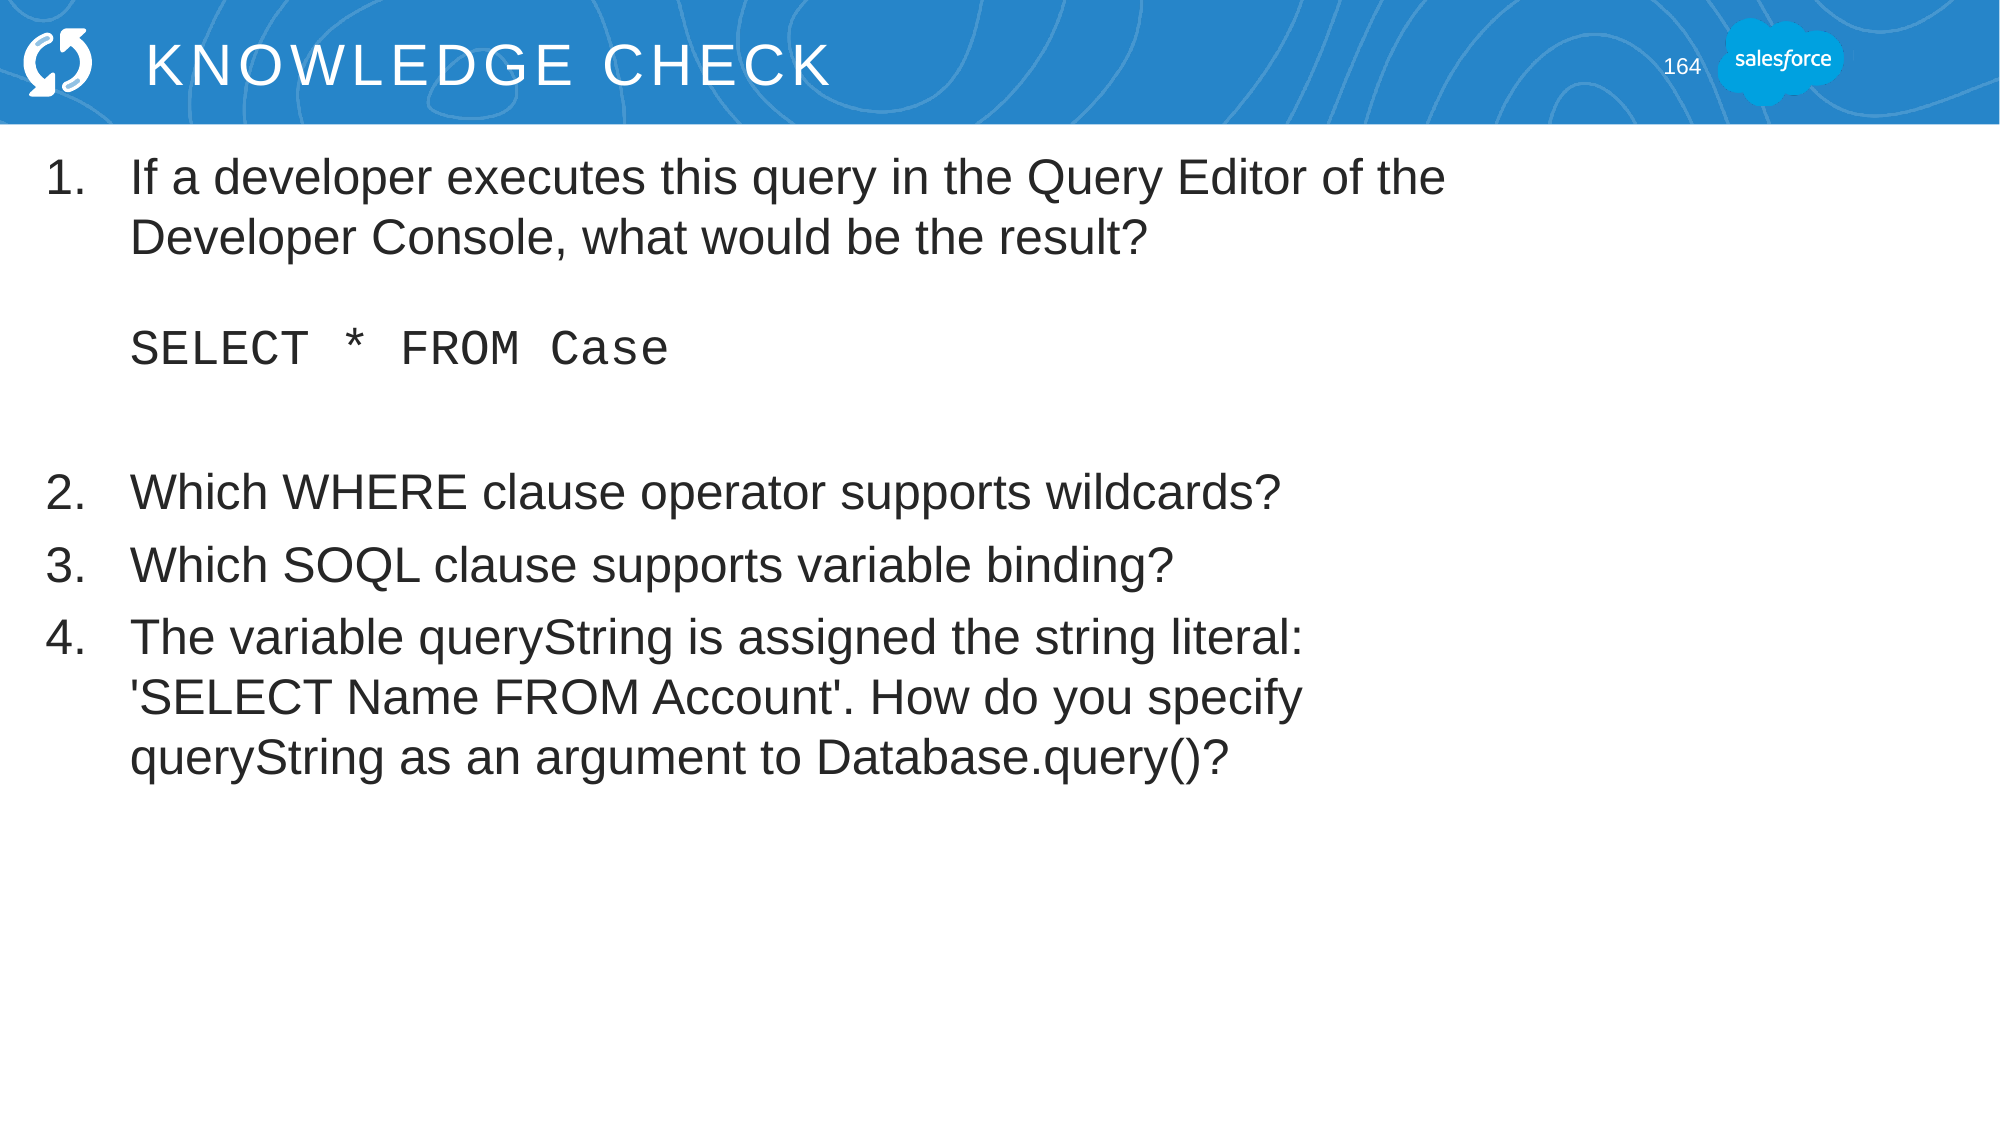

# Knowledge Check
164
If a developer executes this query in the Query Editor of the Developer Console, what would be the result?
SELECT * FROM Case

Which WHERE clause operator supports wildcards?
Which SOQL clause supports variable binding?
The variable queryString is assigned the string literal: 'SELECT Name FROM Account'. How do you specify queryString as an argument to Database.query()?